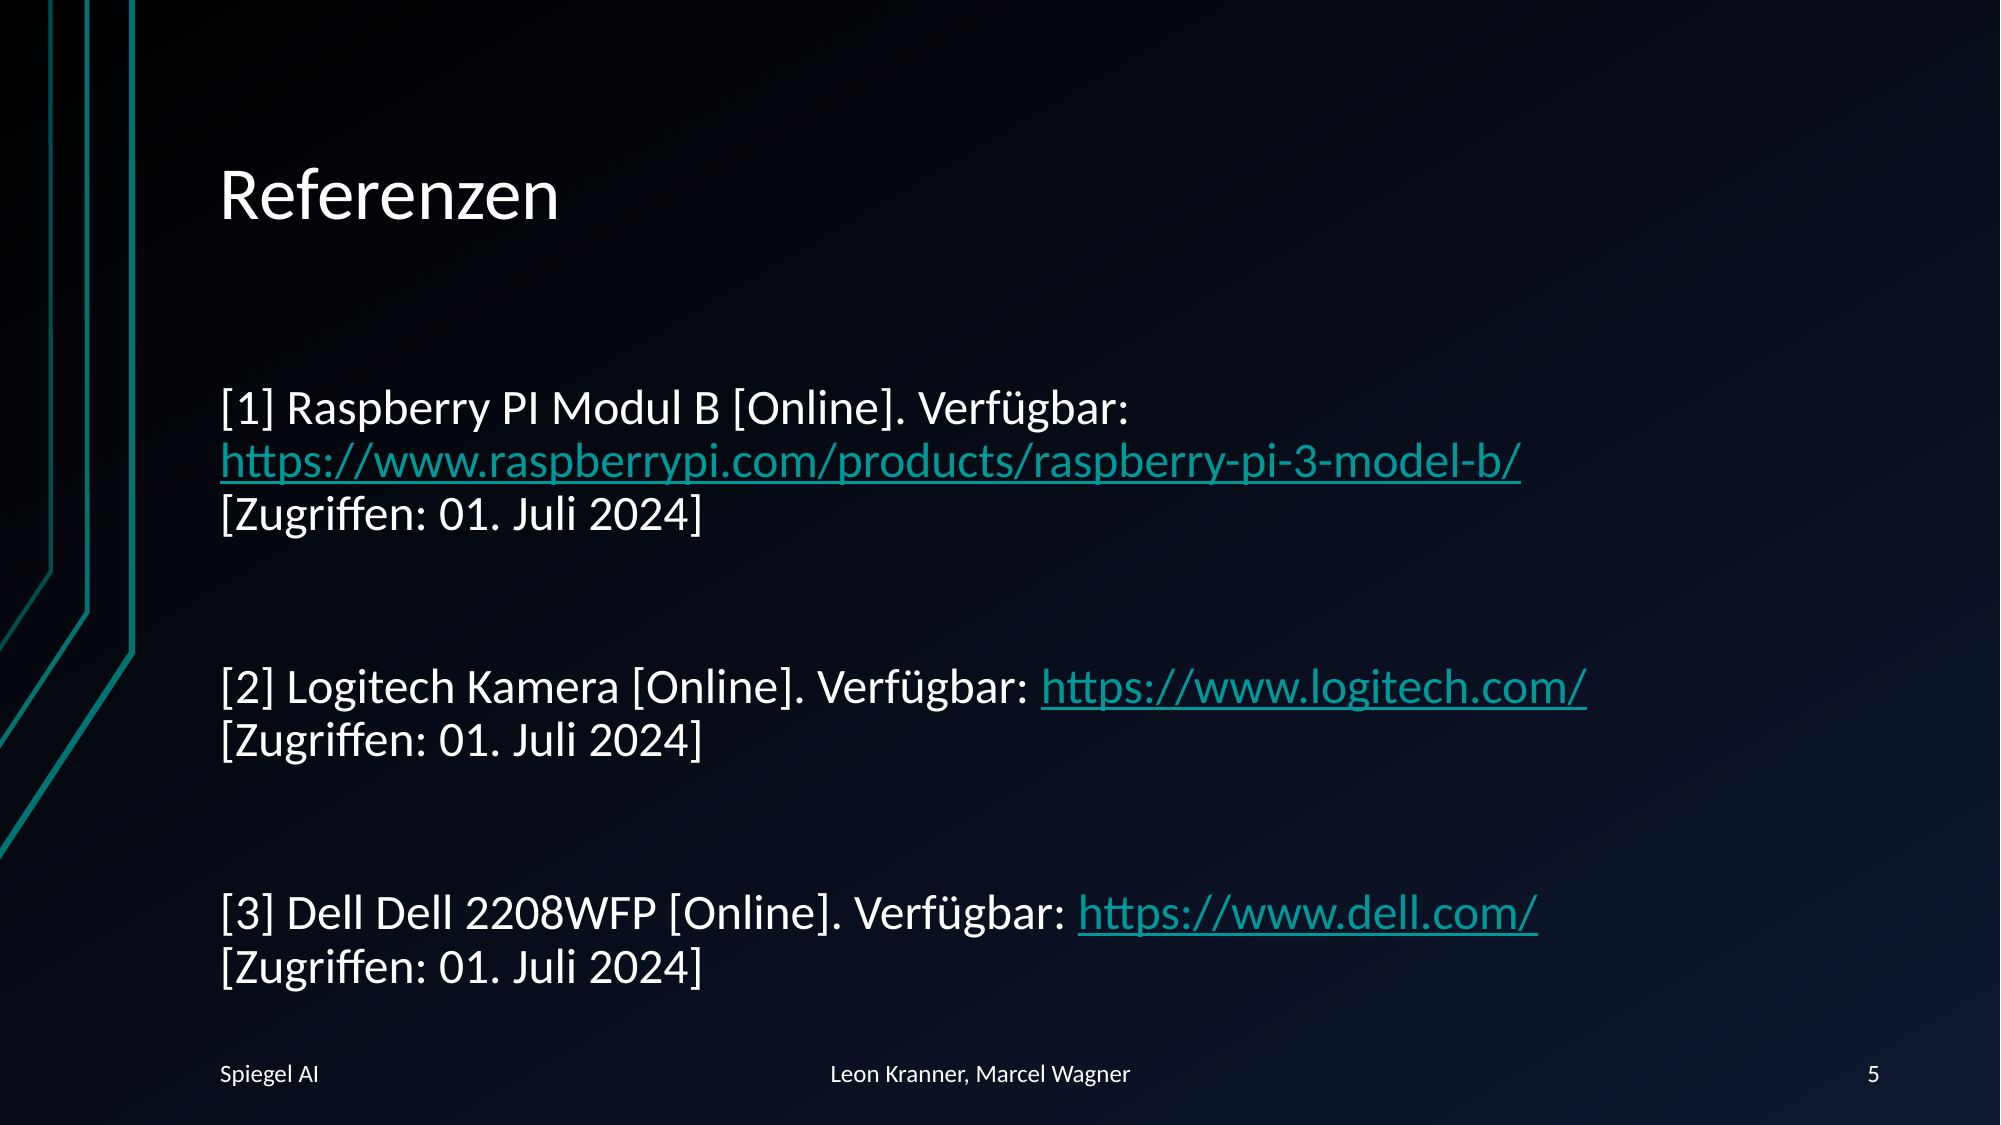

# Referenzen

[1] Raspberry PI Modul B [Online]. Verfügbar:
https://www.raspberrypi.com/products/raspberry-pi-3-model-b/
[Zugriffen: 01. Juli 2024]

[2] Logitech Kamera [Online]. Verfügbar: https://www.logitech.com/
[Zugriffen: 01. Juli 2024]

[3] Dell Dell 2208WFP [Online]. Verfügbar: https://www.dell.com/
[Zugriffen: 01. Juli 2024]
Spiegel AI 			                            Leon Kranner, Marcel Wagner
5